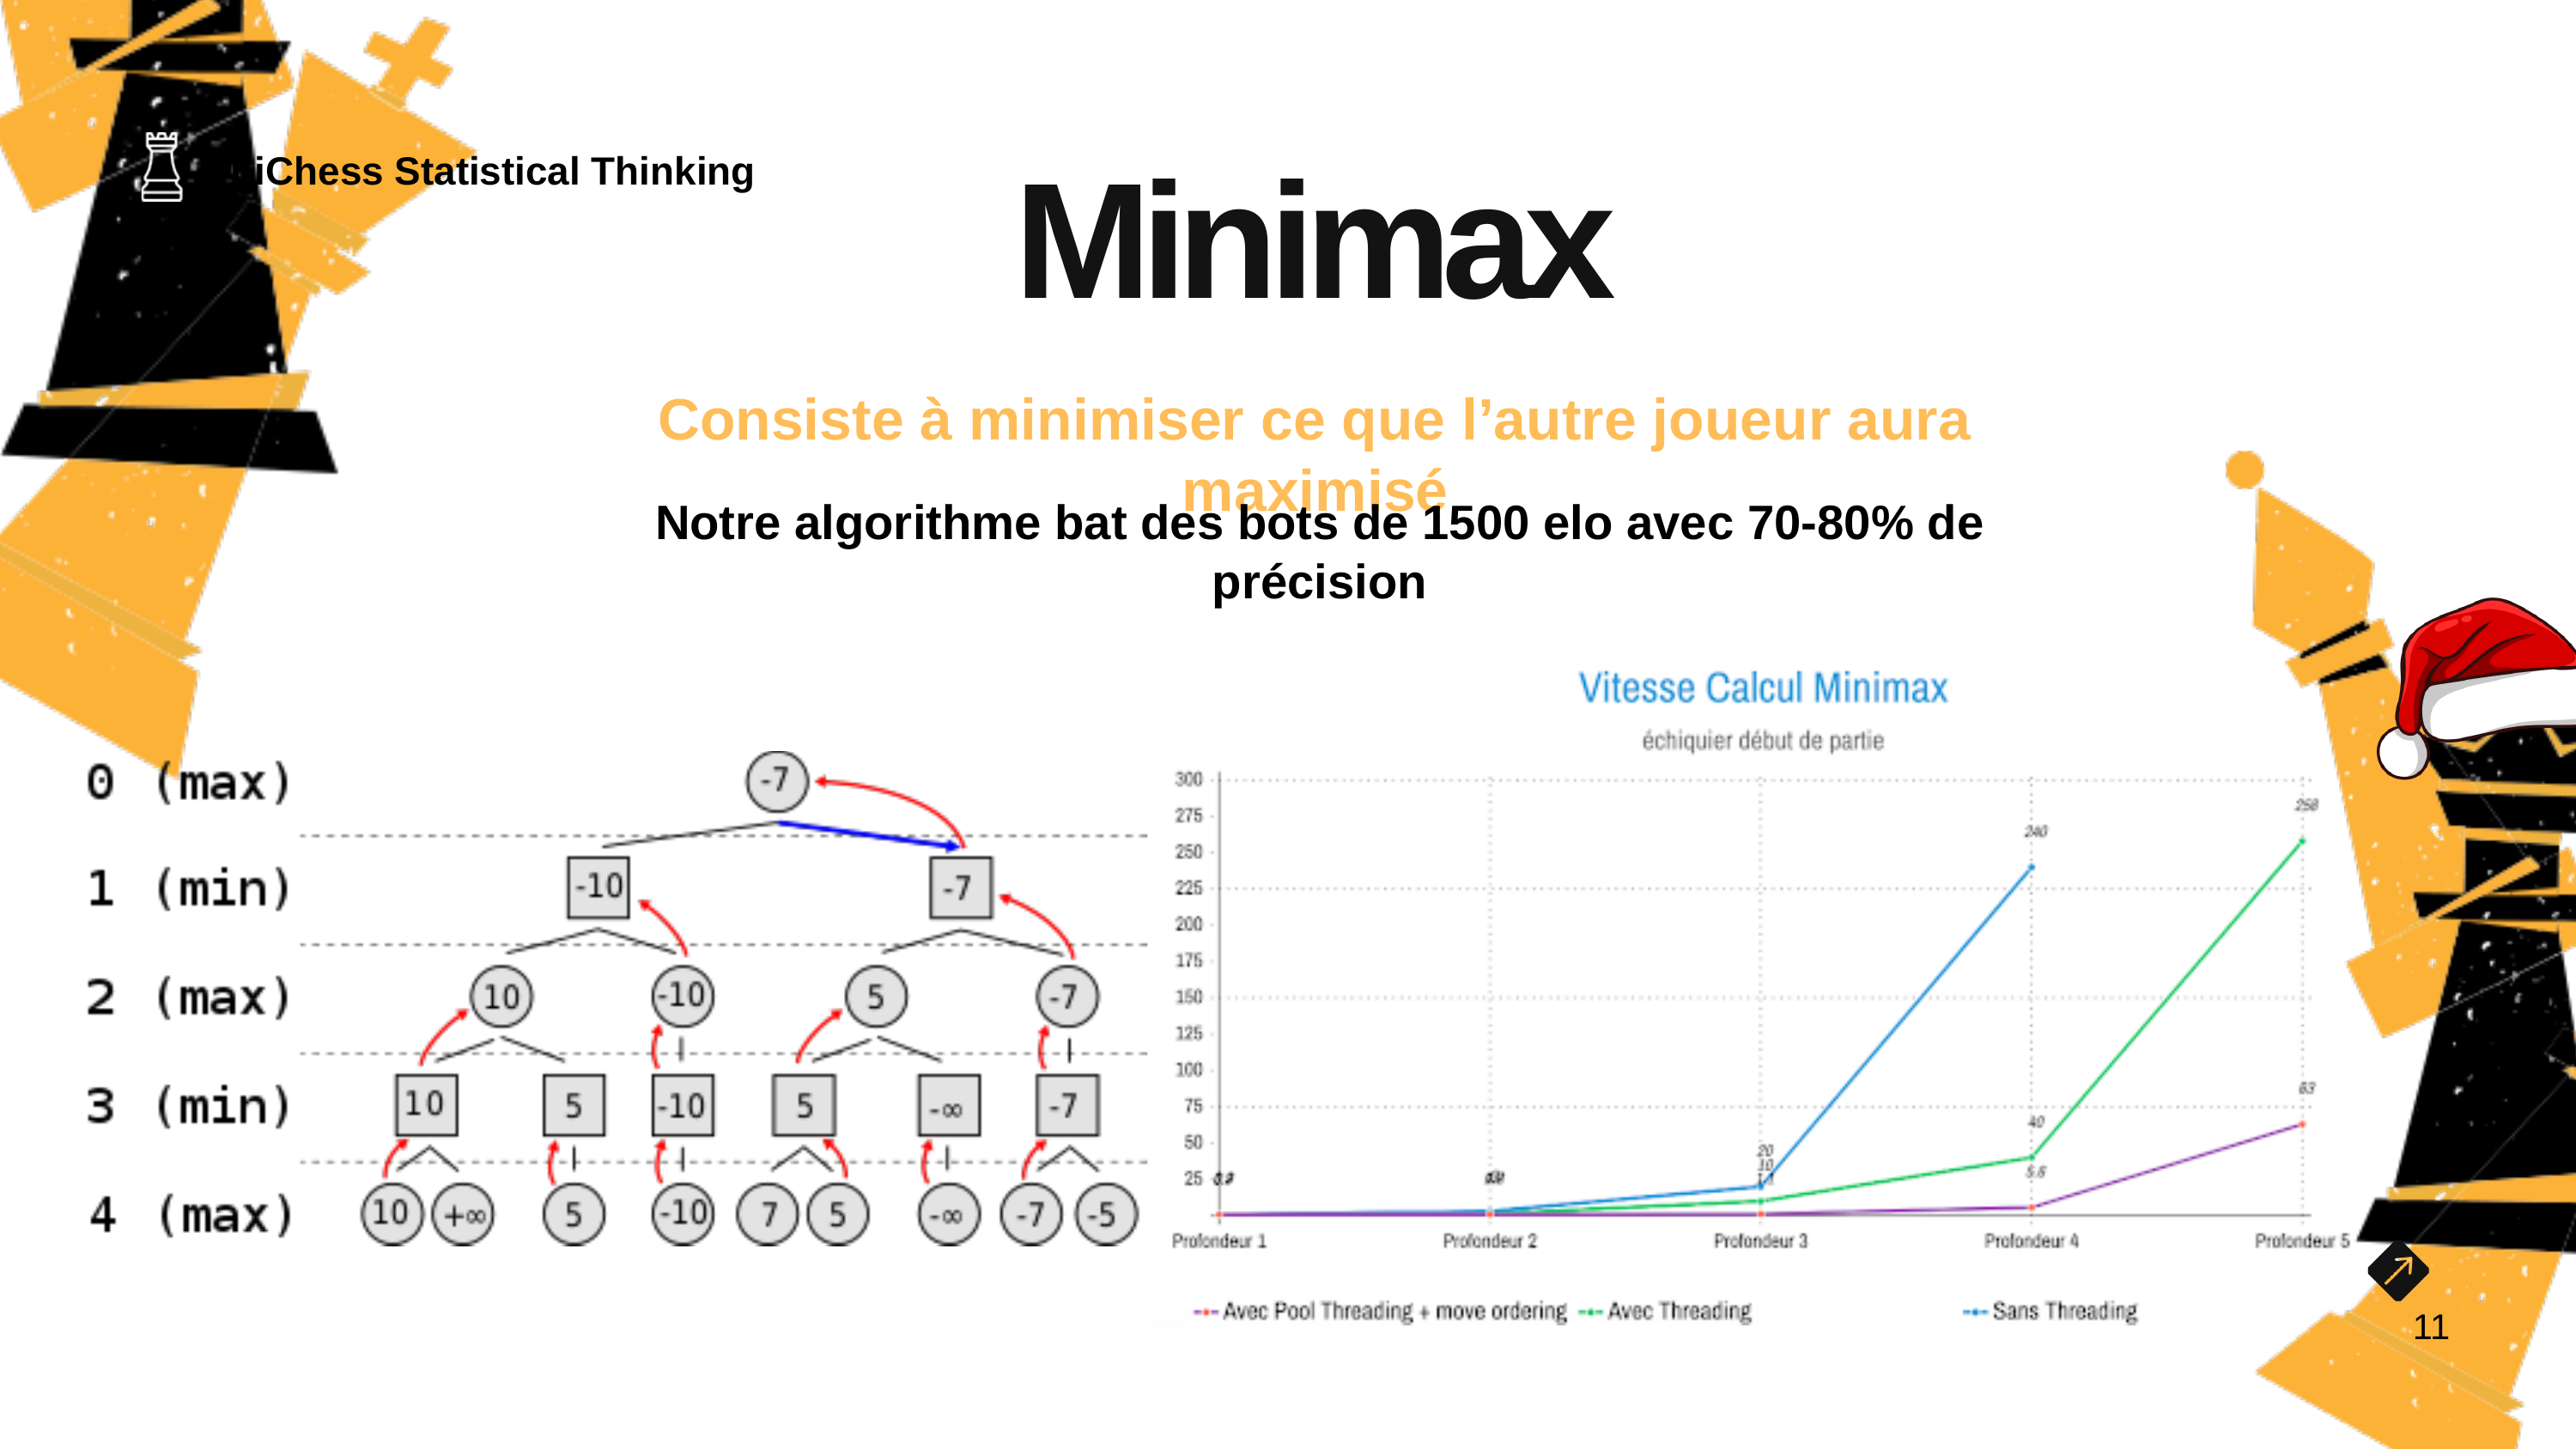

LiChess Statistical Thinking
Minimax
Consiste à minimiser ce que l’autre joueur aura maximisé

Notre algorithme bat des bots de 1500 elo avec 70-80% de précision

11